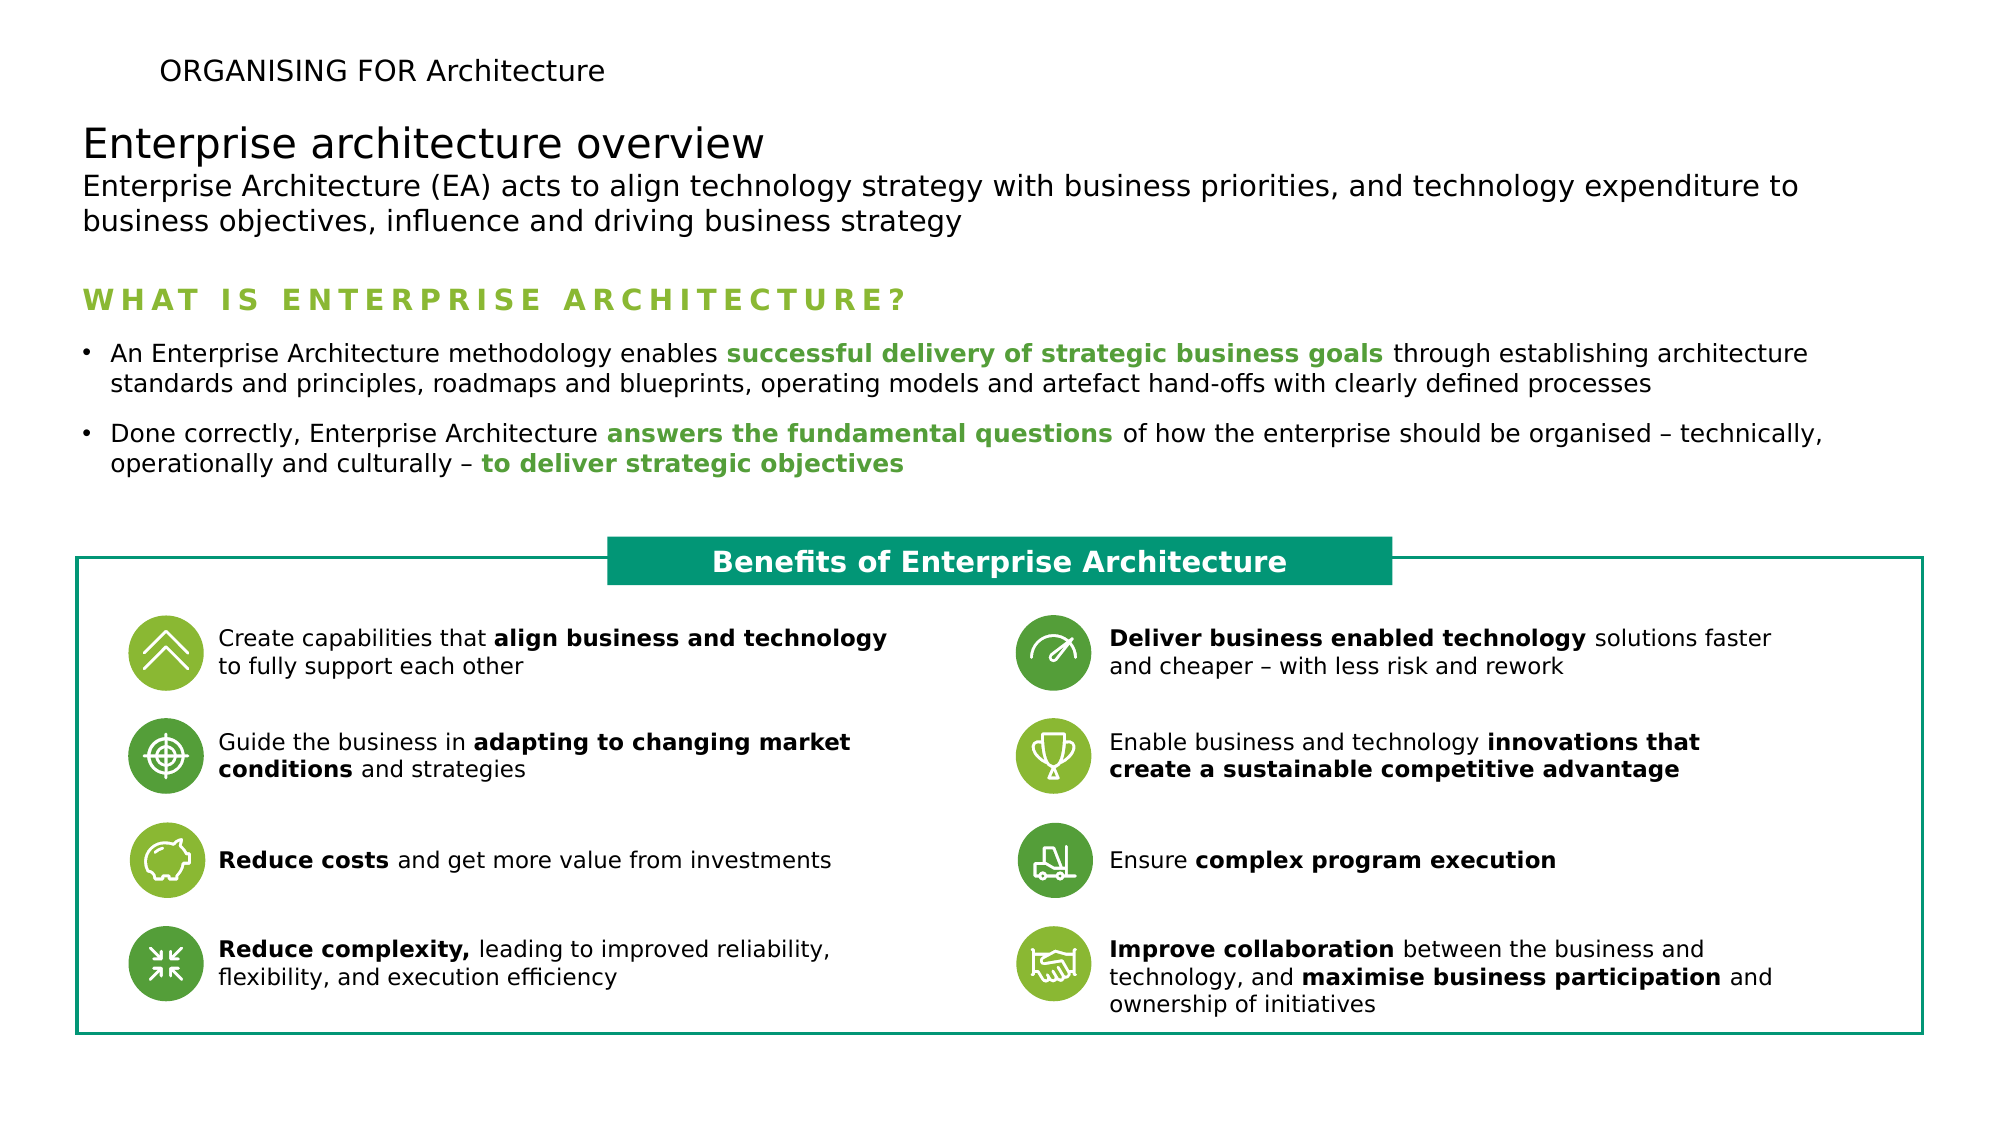

ORGANISING FOR Architecture
# Enterprise architecture overview
Enterprise Architecture (EA) acts to align technology strategy with business priorities, and technology expenditure to business objectives, influence and driving business strategy
WHAT IS ENTERPRISE ARCHITECTURE?
An Enterprise Architecture methodology enables successful delivery of strategic business goals through establishing architecture standards and principles, roadmaps and blueprints, operating models and artefact hand-offs with clearly defined processes
Done correctly, Enterprise Architecture answers the fundamental questions of how the enterprise should be organised – technically, operationally and culturally – to deliver strategic objectives

Benefits of Enterprise Architecture

Create capabilities that align business and technology to fully support each other
Deliver business enabled technology solutions faster and cheaper – with less risk and rework

Guide the business in adapting to changing market conditions and strategies
Enable business and technology innovations that create a sustainable competitive advantage

Reduce costs and get more value from investments
Ensure complex program execution

Reduce complexity, leading to improved reliability, flexibility, and execution efficiency
Improve collaboration between the business and technology, and maximise business participation and ownership of initiatives